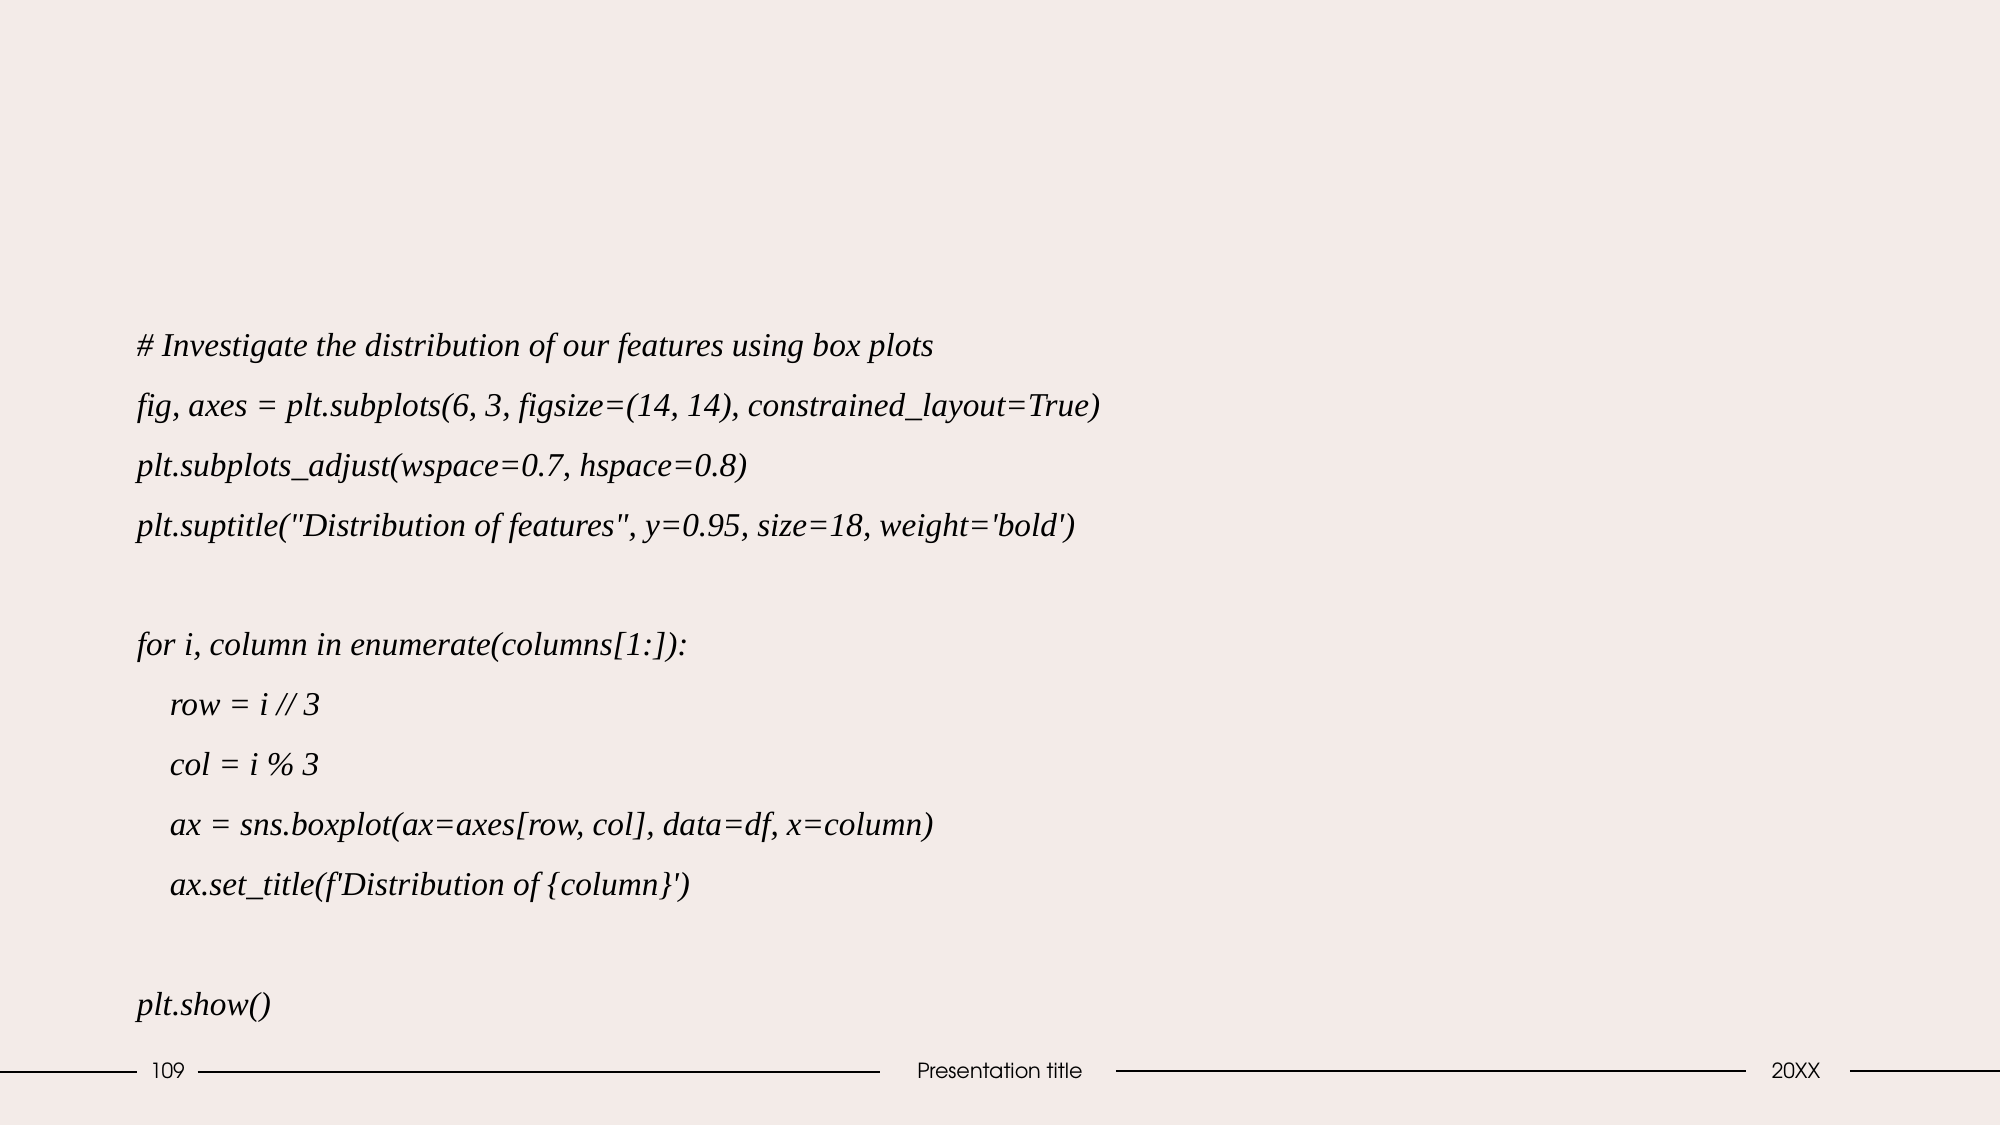

#
# Investigate the distribution of our features using box plots
fig, axes = plt.subplots(6, 3, figsize=(14, 14), constrained_layout=True)
plt.subplots_adjust(wspace=0.7, hspace=0.8)
plt.suptitle("Distribution of features", y=0.95, size=18, weight='bold')

for i, column in enumerate(columns[1:]):
    row = i // 3
    col = i % 3
    ax = sns.boxplot(ax=axes[row, col], data=df, x=column)
    ax.set_title(f'Distribution of {column}')

plt.show()
109
Presentation title
20XX